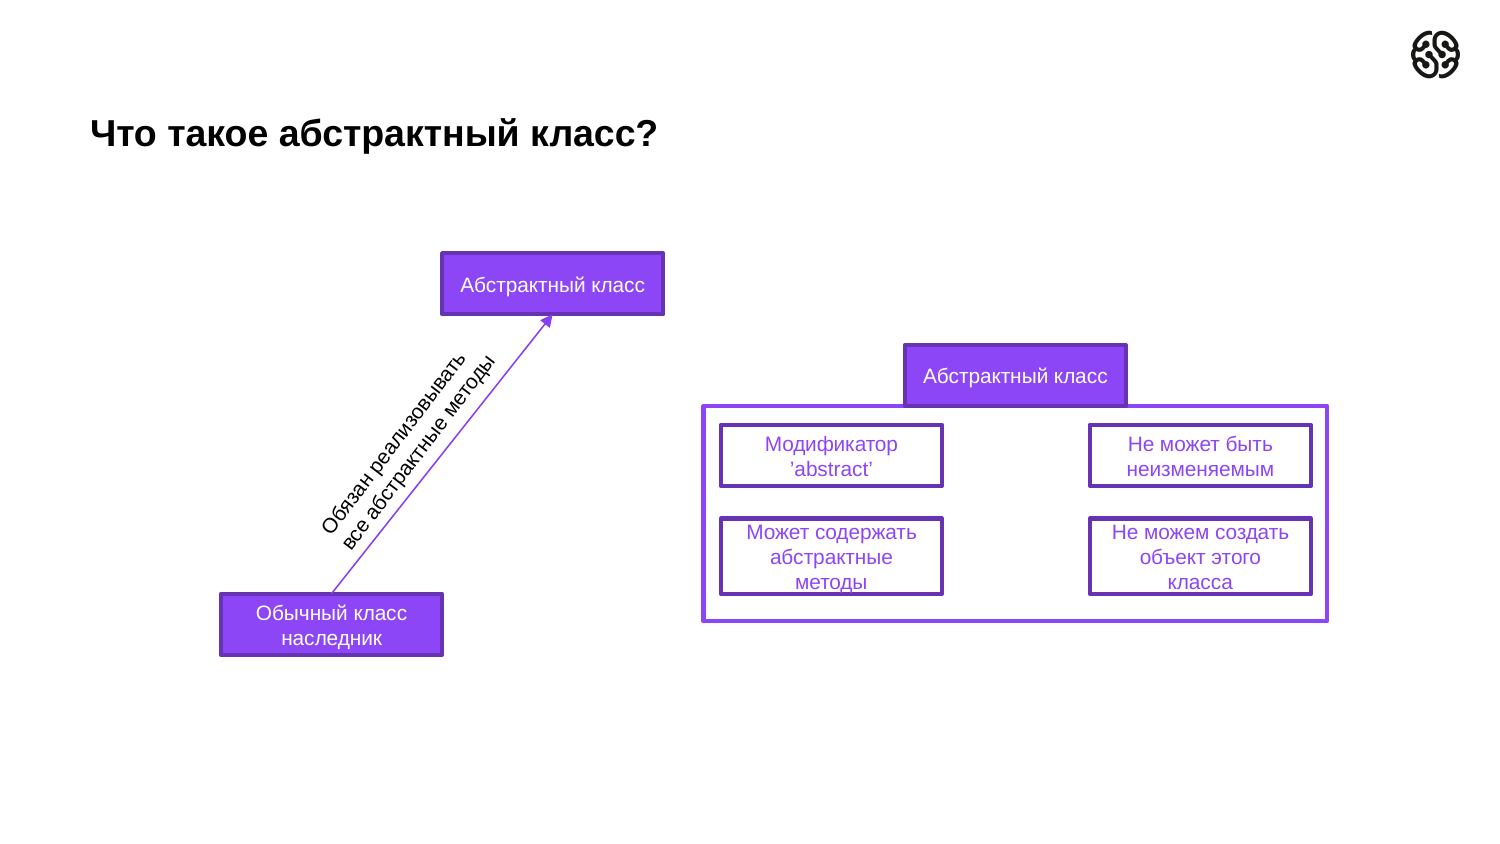

# Что такое абстрактный класс?
Абстрактный класс
Абстрактный класс

Обязан реализовывать
все абстрактные методы
Модификатор ’abstract’
Не может быть неизменяемым
Может содержать абстрактные методы
Не можем создать объект этого класса
Обычный класс наследник